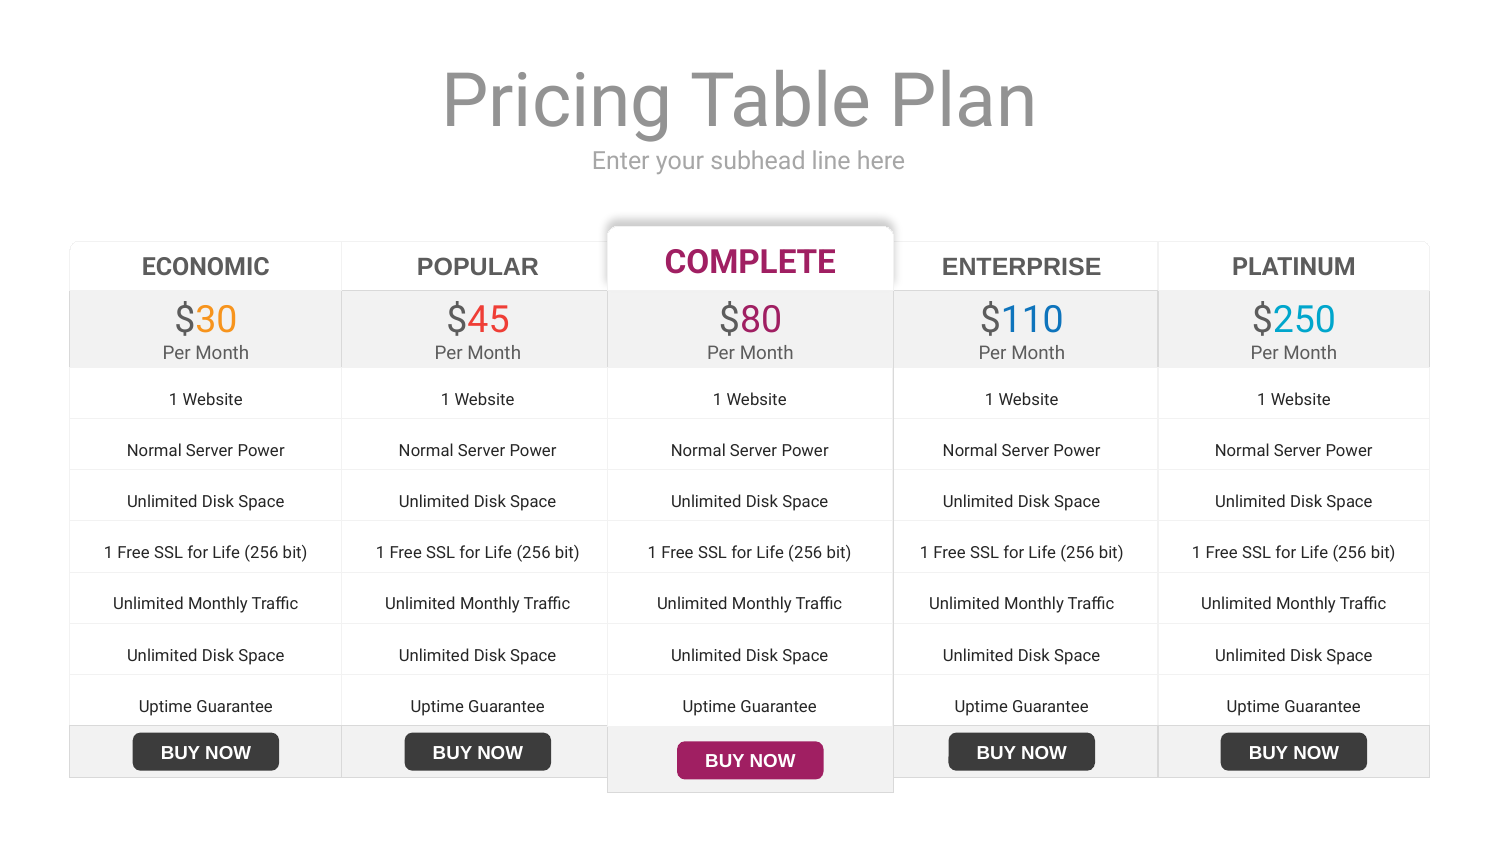

# Pricing Table Plan
Enter your subhead line here
COMPLETE
ECONOMIC
POPULAR
ENTERPRISE
PLATINUM

$30
$45
$80
$110
$250
Per Month
Per Month
Per Month
Per Month
Per Month
1 Website
1 Website
1 Website
1 Website
1 Website
Normal Server Power
Normal Server Power
Normal Server Power
Normal Server Power
Normal Server Power
Unlimited Disk Space
Unlimited Disk Space
Unlimited Disk Space
Unlimited Disk Space
Unlimited Disk Space
1 Free SSL for Life (256 bit)
1 Free SSL for Life (256 bit)
1 Free SSL for Life (256 bit)
1 Free SSL for Life (256 bit)
1 Free SSL for Life (256 bit)
Unlimited Monthly Traffic
Unlimited Monthly Traffic
Unlimited Monthly Traffic
Unlimited Monthly Traffic
Unlimited Monthly Traffic
Unlimited Disk Space
Unlimited Disk Space
Unlimited Disk Space
Unlimited Disk Space
Unlimited Disk Space
Uptime Guarantee
Uptime Guarantee
Uptime Guarantee
Uptime Guarantee
Uptime Guarantee

BUY NOW
BUY NOW
BUY NOW
BUY NOW
BUY NOW